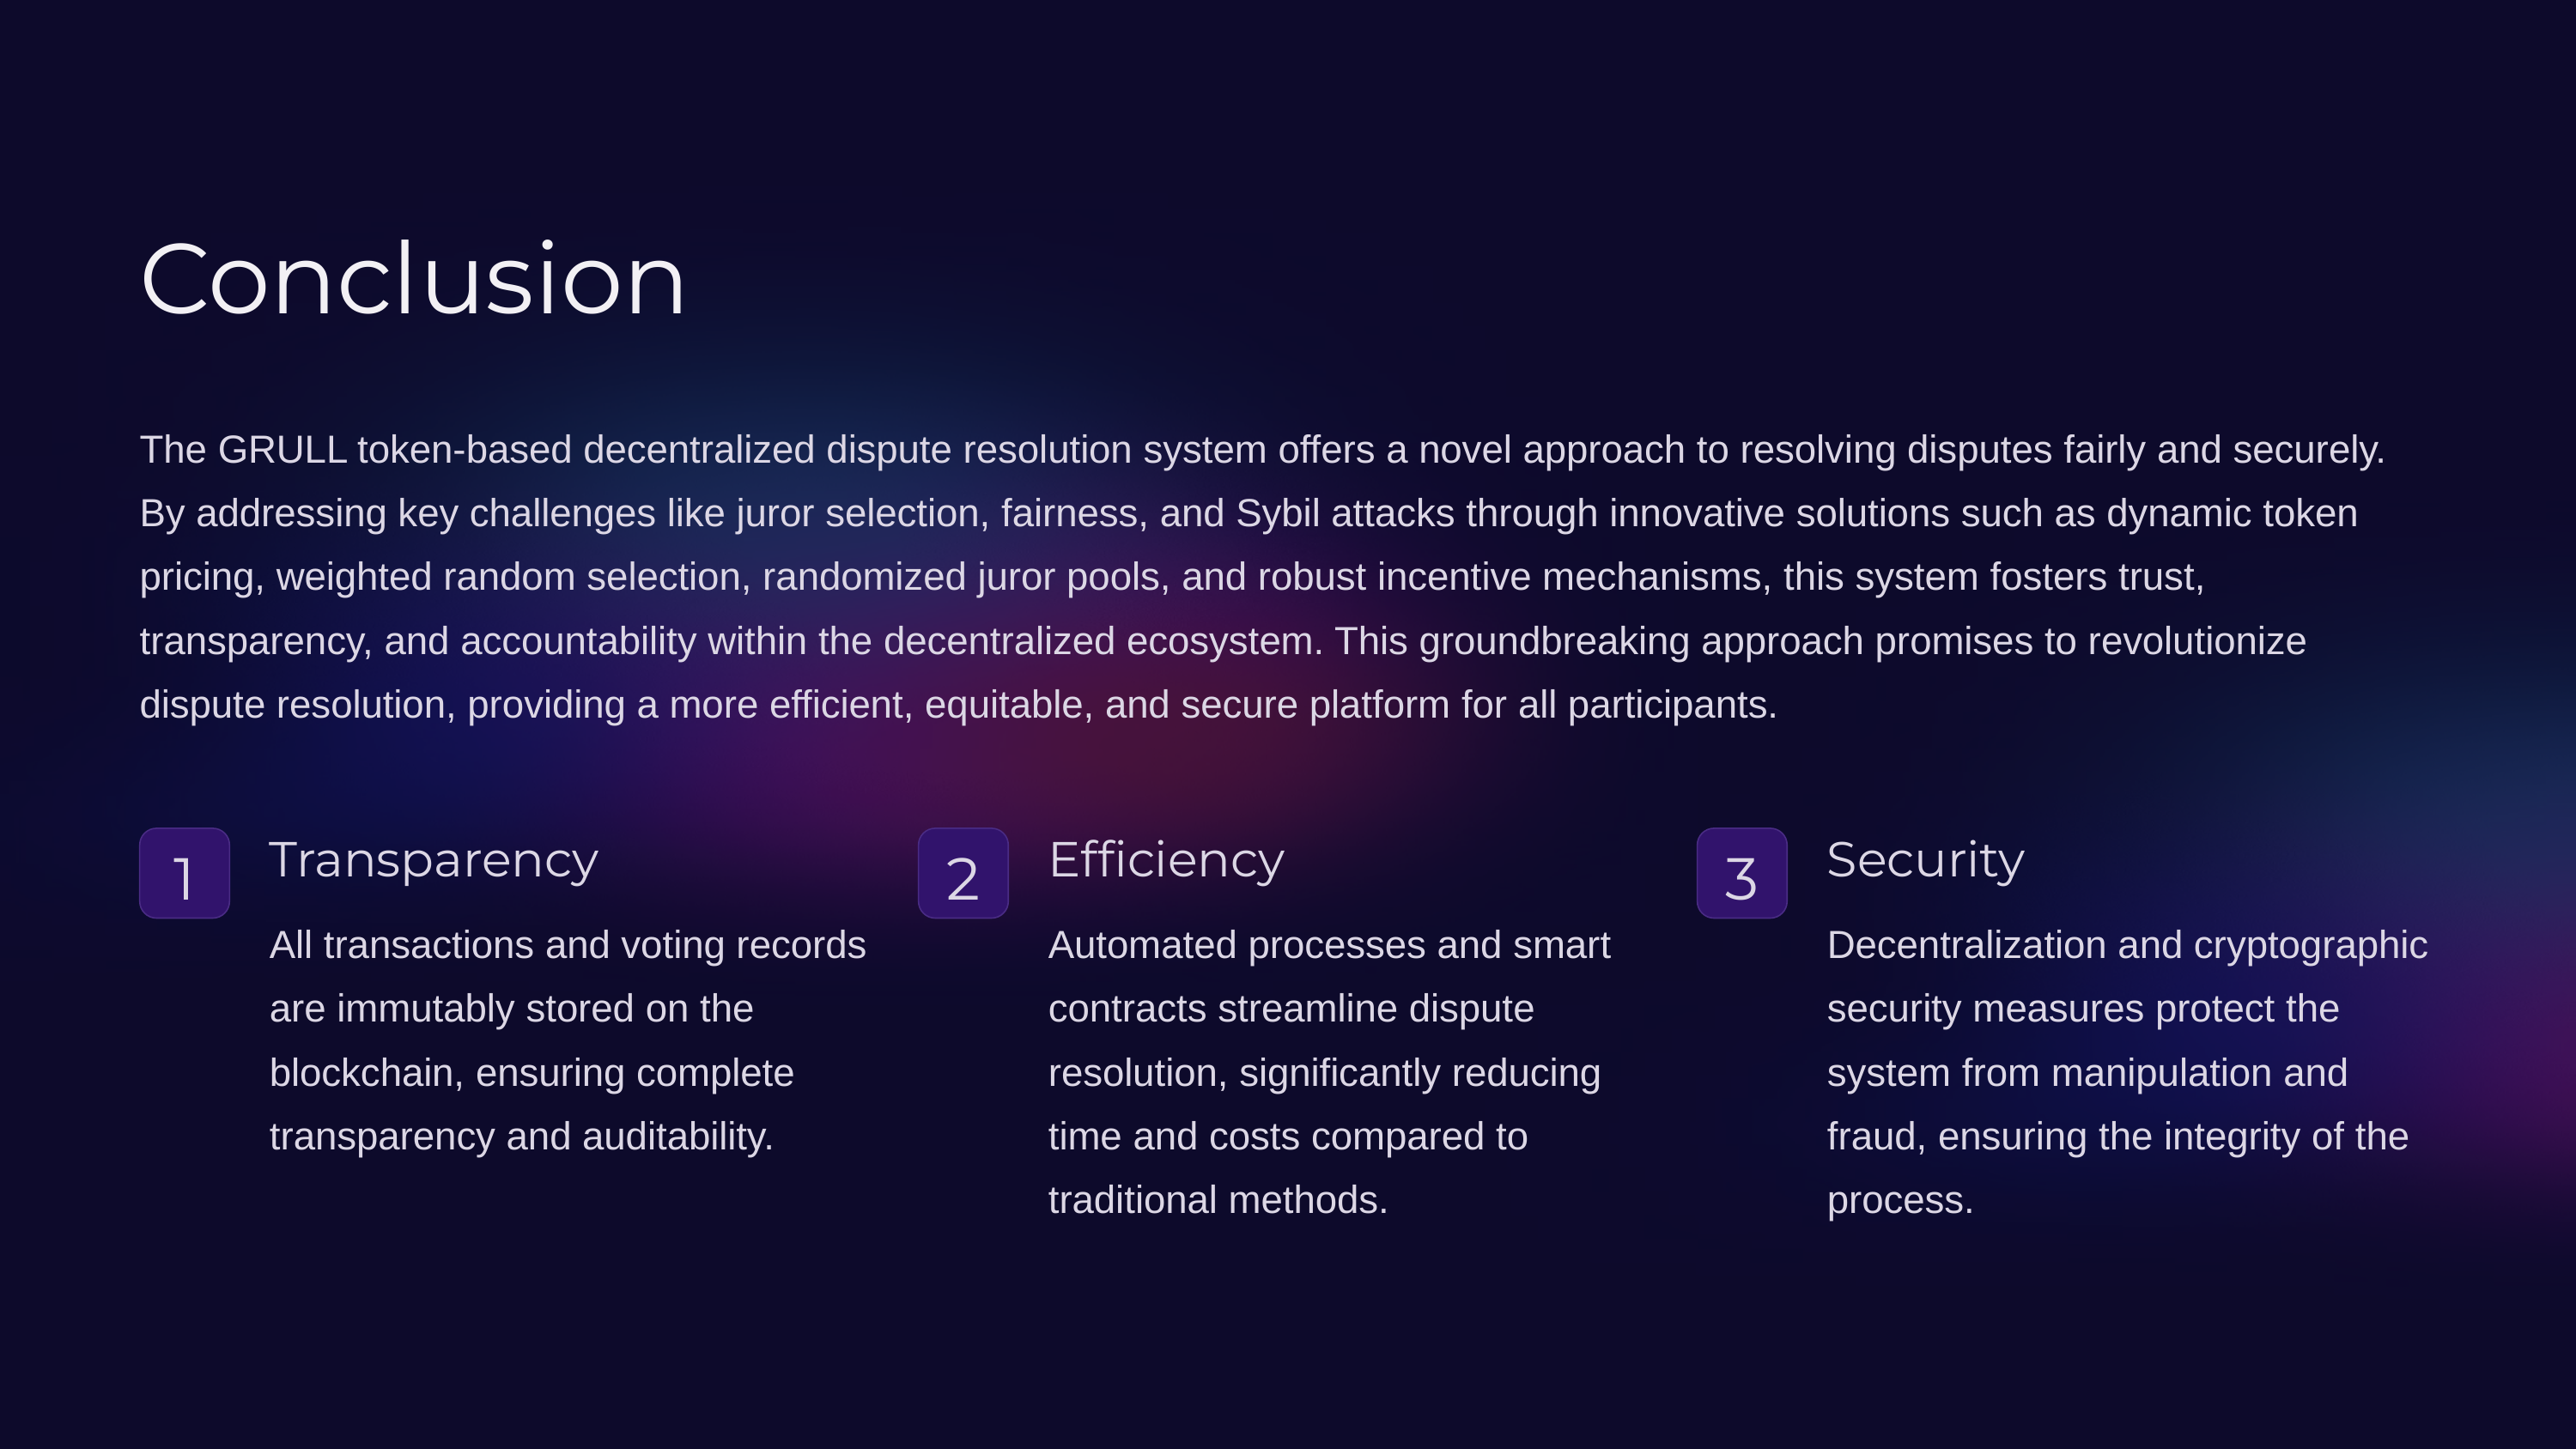

Conclusion
The GRULL token-based decentralized dispute resolution system offers a novel approach to resolving disputes fairly and securely. By addressing key challenges like juror selection, fairness, and Sybil attacks through innovative solutions such as dynamic token pricing, weighted random selection, randomized juror pools, and robust incentive mechanisms, this system fosters trust, transparency, and accountability within the decentralized ecosystem. This groundbreaking approach promises to revolutionize dispute resolution, providing a more efficient, equitable, and secure platform for all participants.
Transparency
Efficiency
Security

1
2
3
All transactions and voting records are immutably stored on the blockchain, ensuring complete transparency and auditability.
Automated processes and smart contracts streamline dispute resolution, significantly reducing time and costs compared to traditional methods.
Decentralization and cryptographic security measures protect the system from manipulation and fraud, ensuring the integrity of the process.